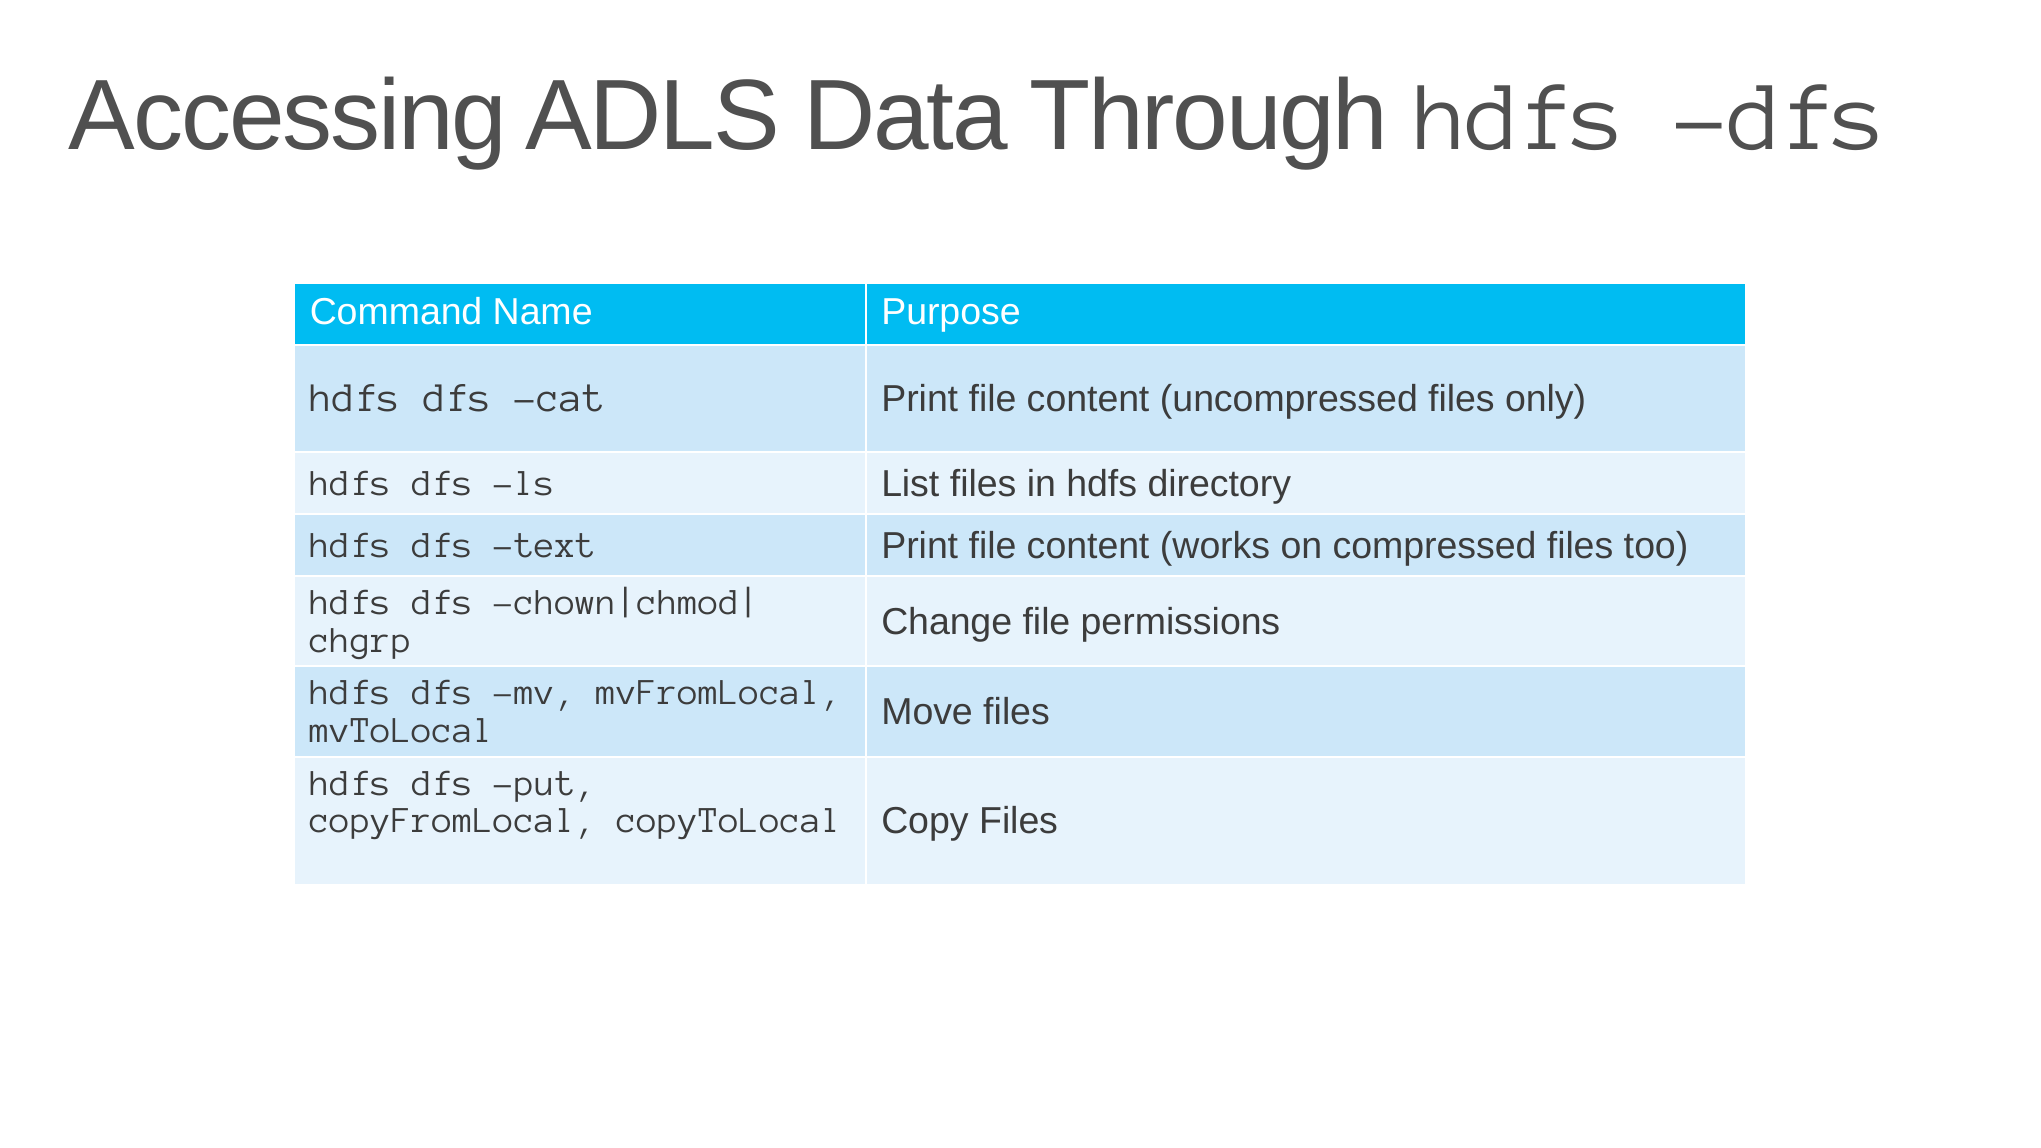

53
# Accessing ADLS Data Through hdfs -dfs
| Command Name | Purpose |
| --- | --- |
| hdfs dfs -cat | Print file content (uncompressed files only) |
| hdfs dfs -ls | List files in hdfs directory |
| hdfs dfs -text | Print file content (works on compressed files too) |
| hdfs dfs –chown|chmod|chgrp | Change file permissions |
| hdfs dfs –mv, mvFromLocal, mvToLocal | Move files |
| hdfs dfs -put, copyFromLocal, copyToLocal | Copy Files |